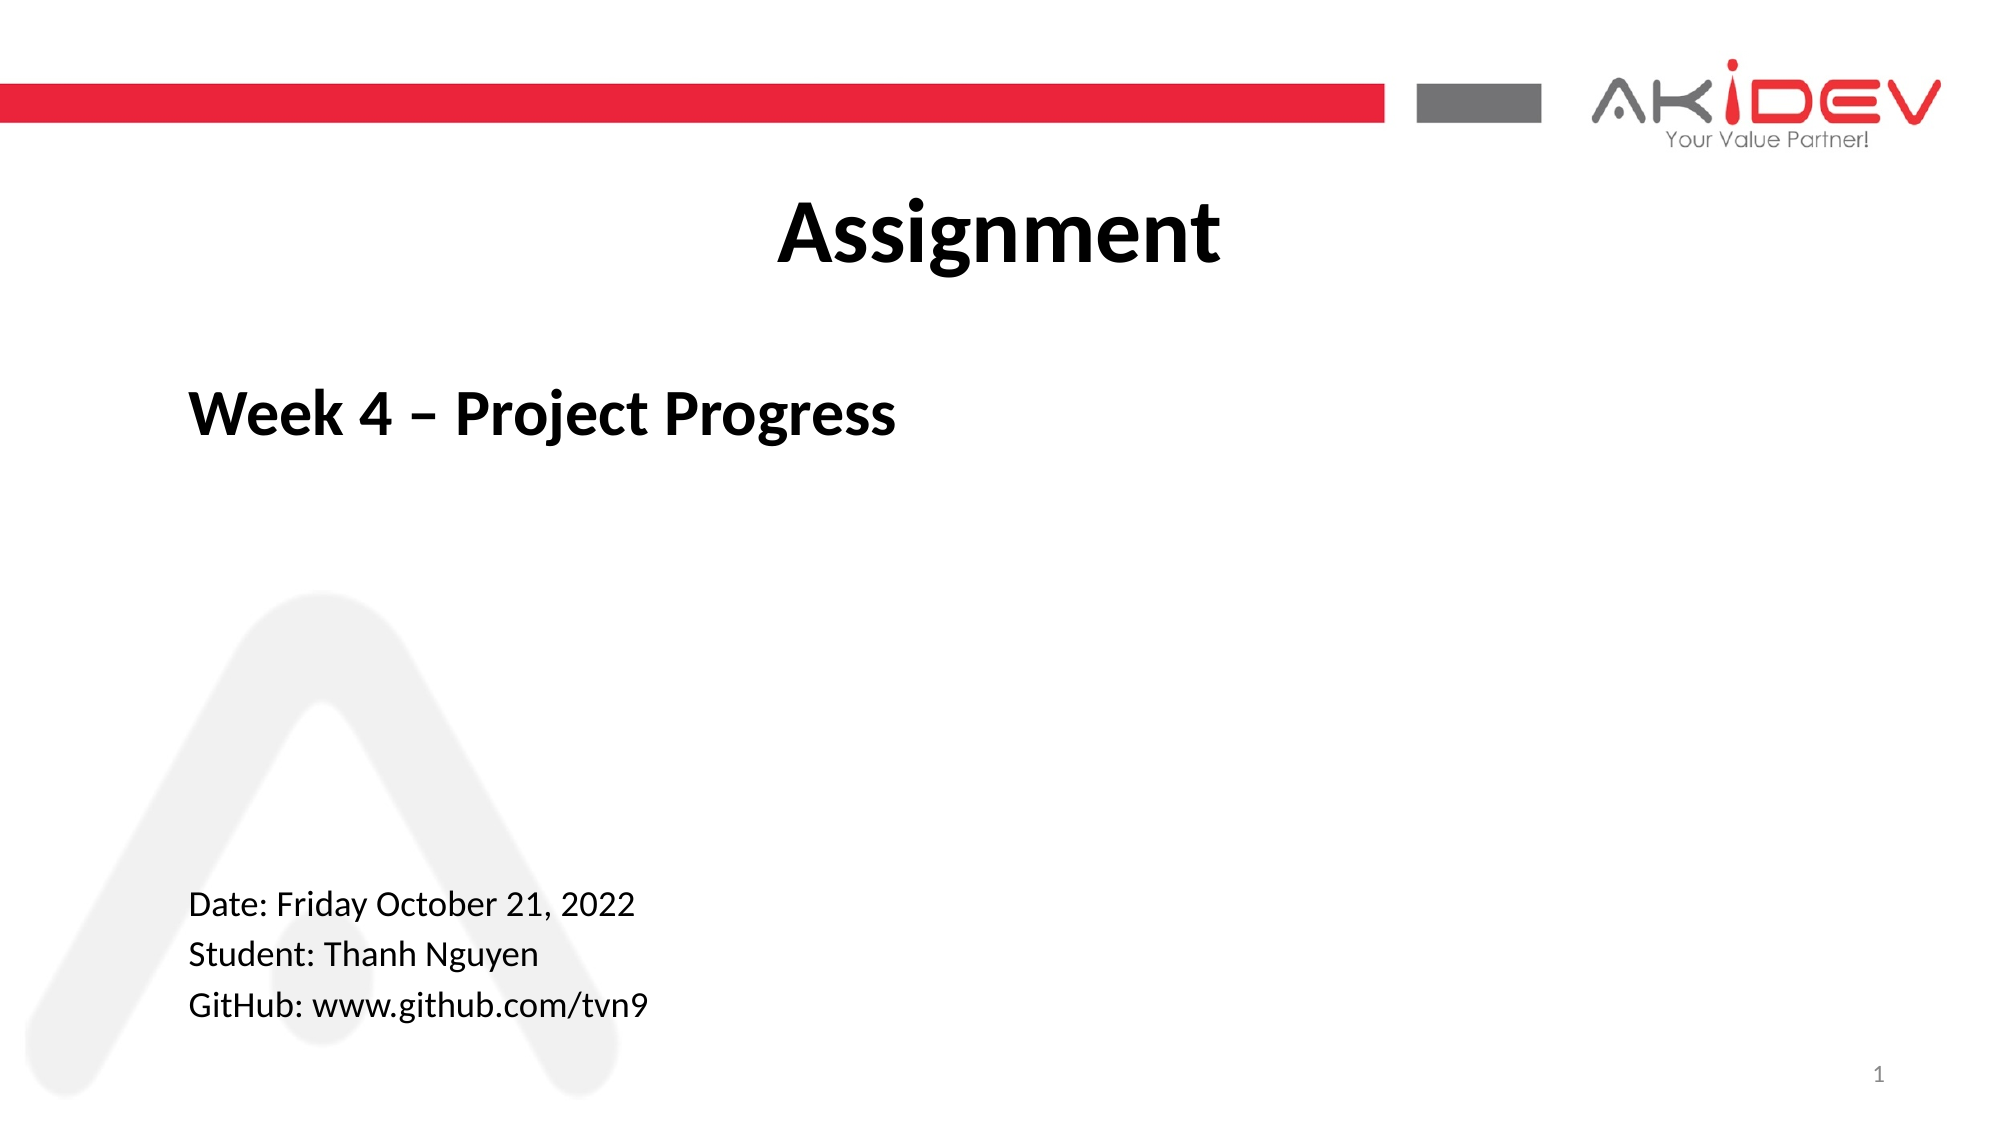

# Assignment
Week 4 – Project Progress

Date: Friday October 21, 2022
Student: Thanh Nguyen
GitHub: www.github.com/tvn9
1